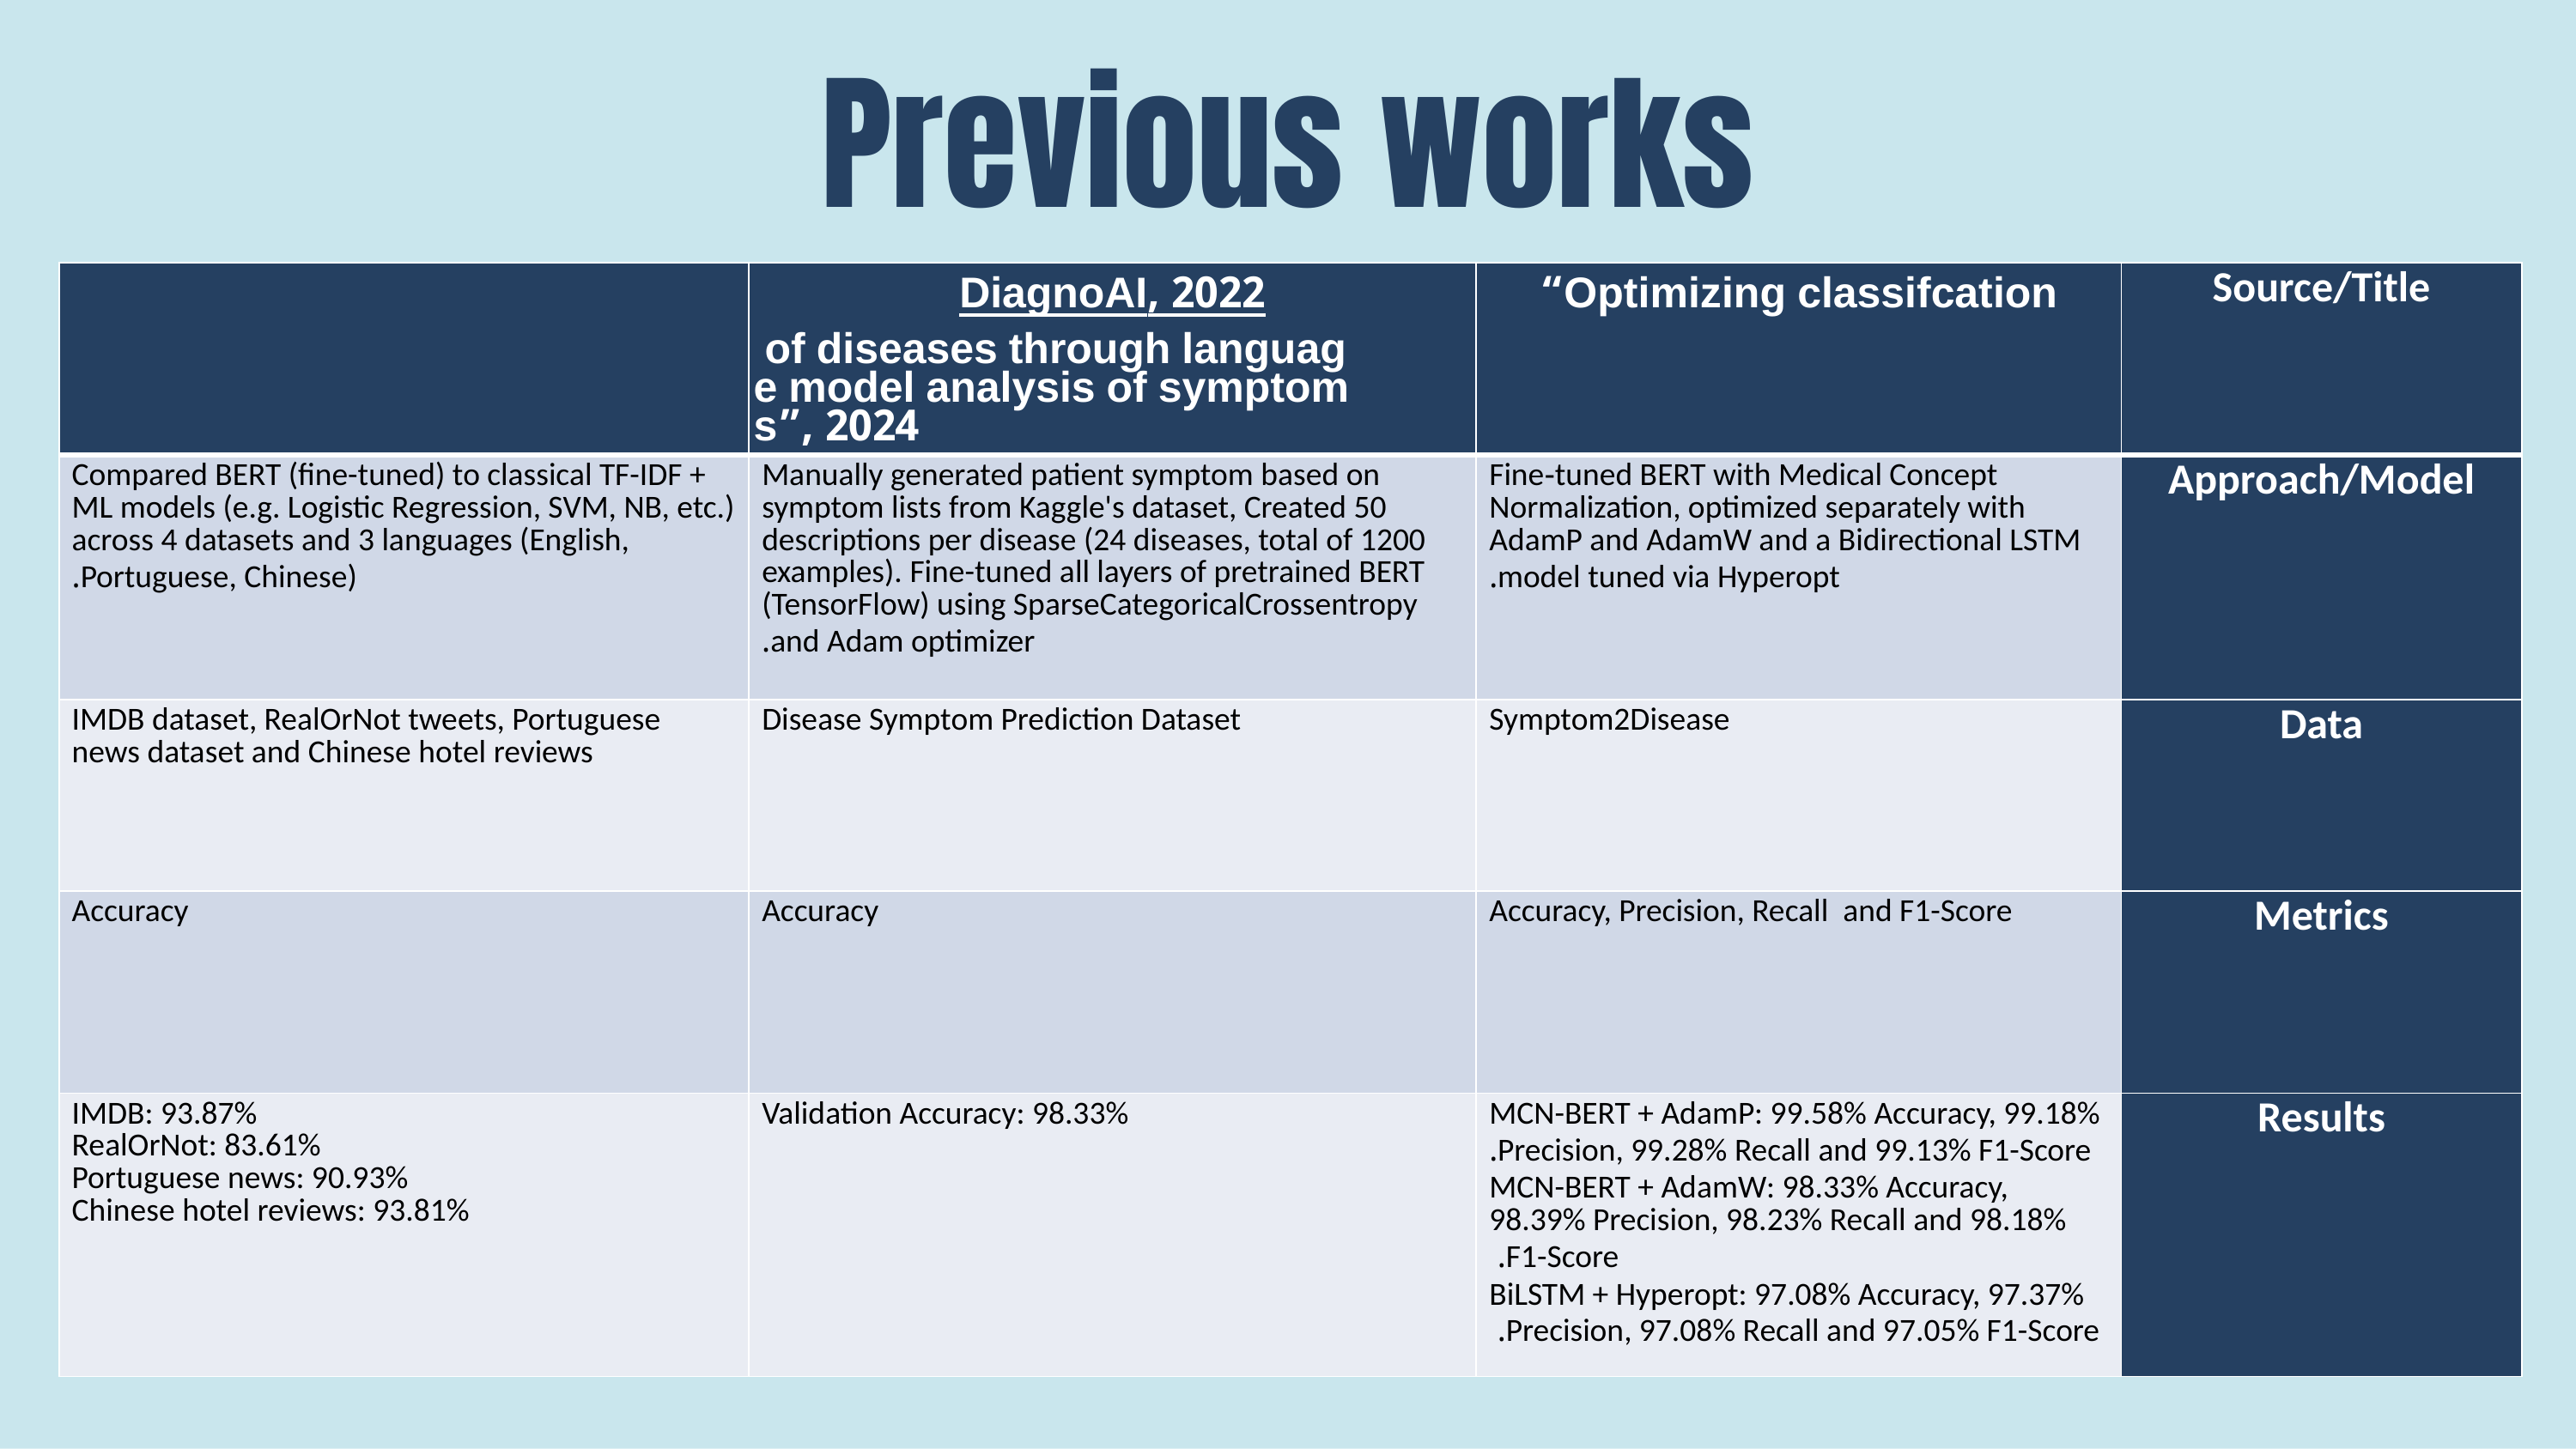

Previous works
| Comparing BERT against traditional machine learning text classification, 2020 | DiagnoAI, 2022 | “Optimizing classifcation of diseases through language model analysis of symptoms”, 2024 | Source/Title |
| --- | --- | --- | --- |
| Compared BERT (fine-tuned) to classical TF-IDF + ML models (e.g. Logistic Regression, SVM, NB, etc.) across 4 datasets and 3 languages (English, Portuguese, Chinese). | Manually generated patient symptom based on symptom lists from Kaggle's dataset, Created 50 descriptions per disease (24 diseases, total of 1200 examples). Fine-tuned all layers of pretrained BERT (TensorFlow) using SparseCategoricalCrossentropy and Adam optimizer. | Fine‑tuned BERT with Medical Concept Normalization, optimized separately with AdamP and AdamW and a Bidirectional LSTM model tuned via Hyperopt. | Approach/Model |
| IMDB dataset, RealOrNot tweets, Portuguese news dataset and Chinese hotel reviews | Disease Symptom Prediction Dataset | Symptom2Disease | Data |
| Accuracy | Accuracy | Accuracy, Precision, Recall and F1-Score | Metrics |
| IMDB: 93.87% RealOrNot: 83.61% Portuguese news: 90.93% Chinese hotel reviews: 93.81% | Validation Accuracy: 98.33% | MCN-BERT + AdamP: 99.58% Accuracy, 99.18% Precision, 99.28% Recall and 99.13% F1-Score. MCN-BERT + AdamW: 98.33% Accuracy, 98.39% Precision, 98.23% Recall and 98.18% F1-Score. BiLSTM + Hyperopt: 97.08% Accuracy, 97.37% Precision, 97.08% Recall and 97.05% F1-Score. | Results |